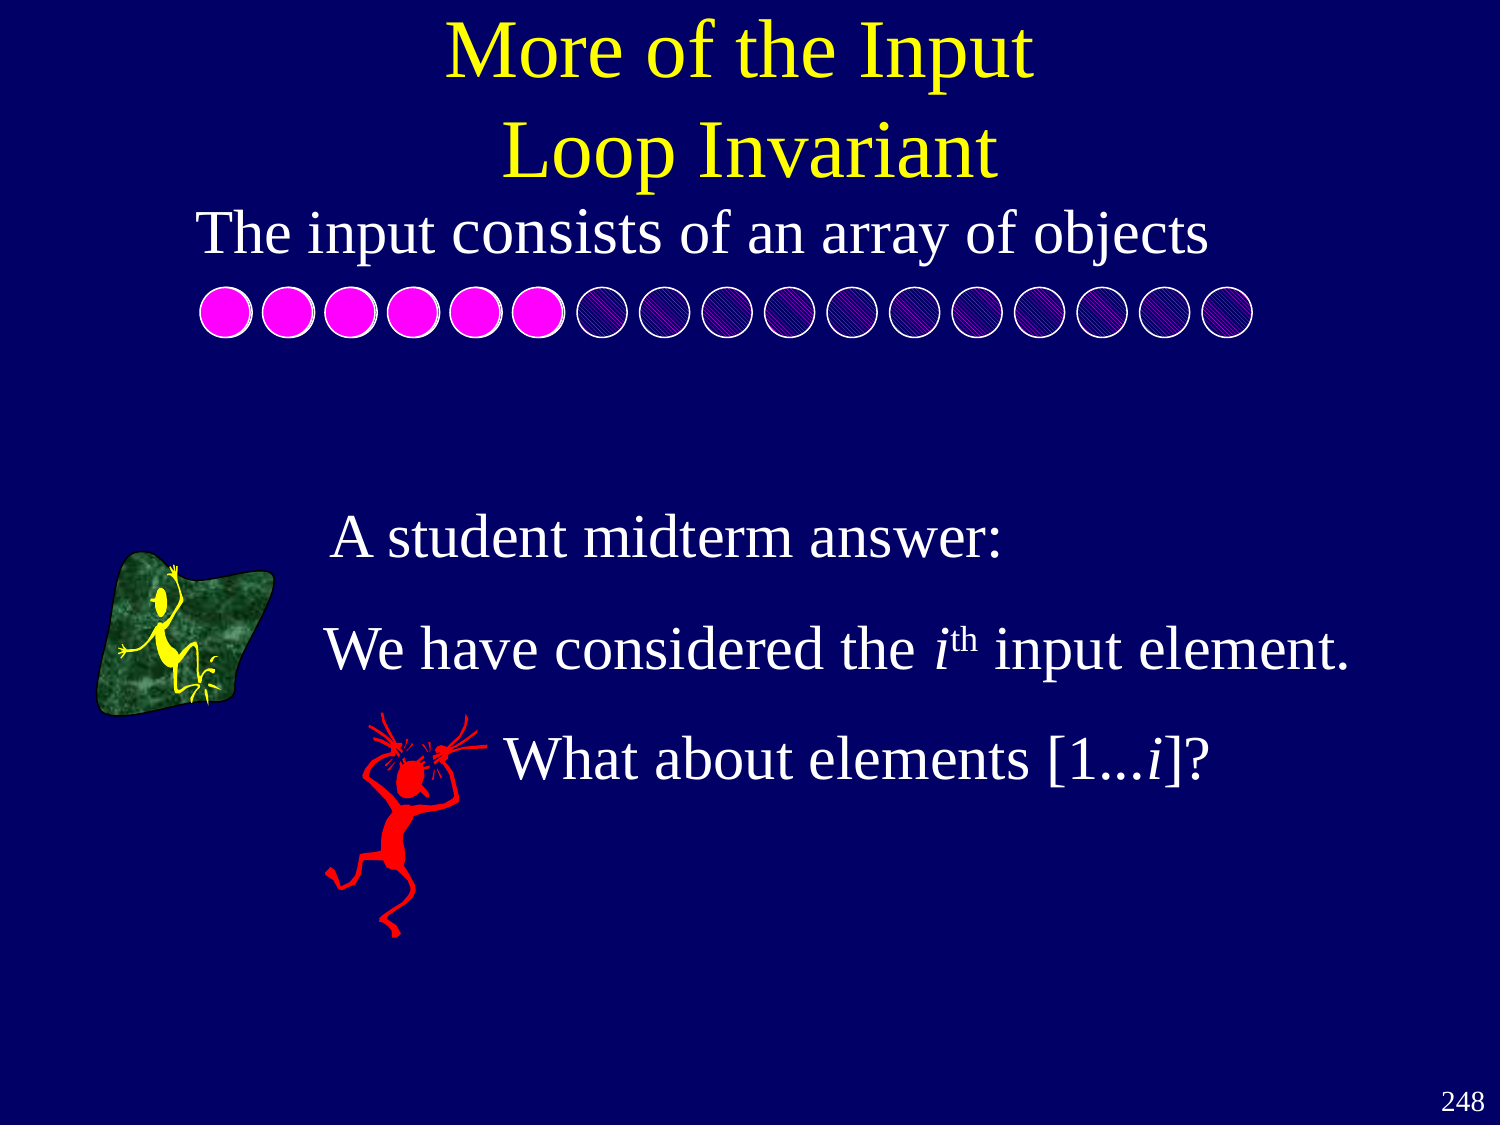

# More of the Input Loop Invariant
The input consists of an array of objects

A student midterm answer:

We have considered the ith input element.
What about elements [1...i]?